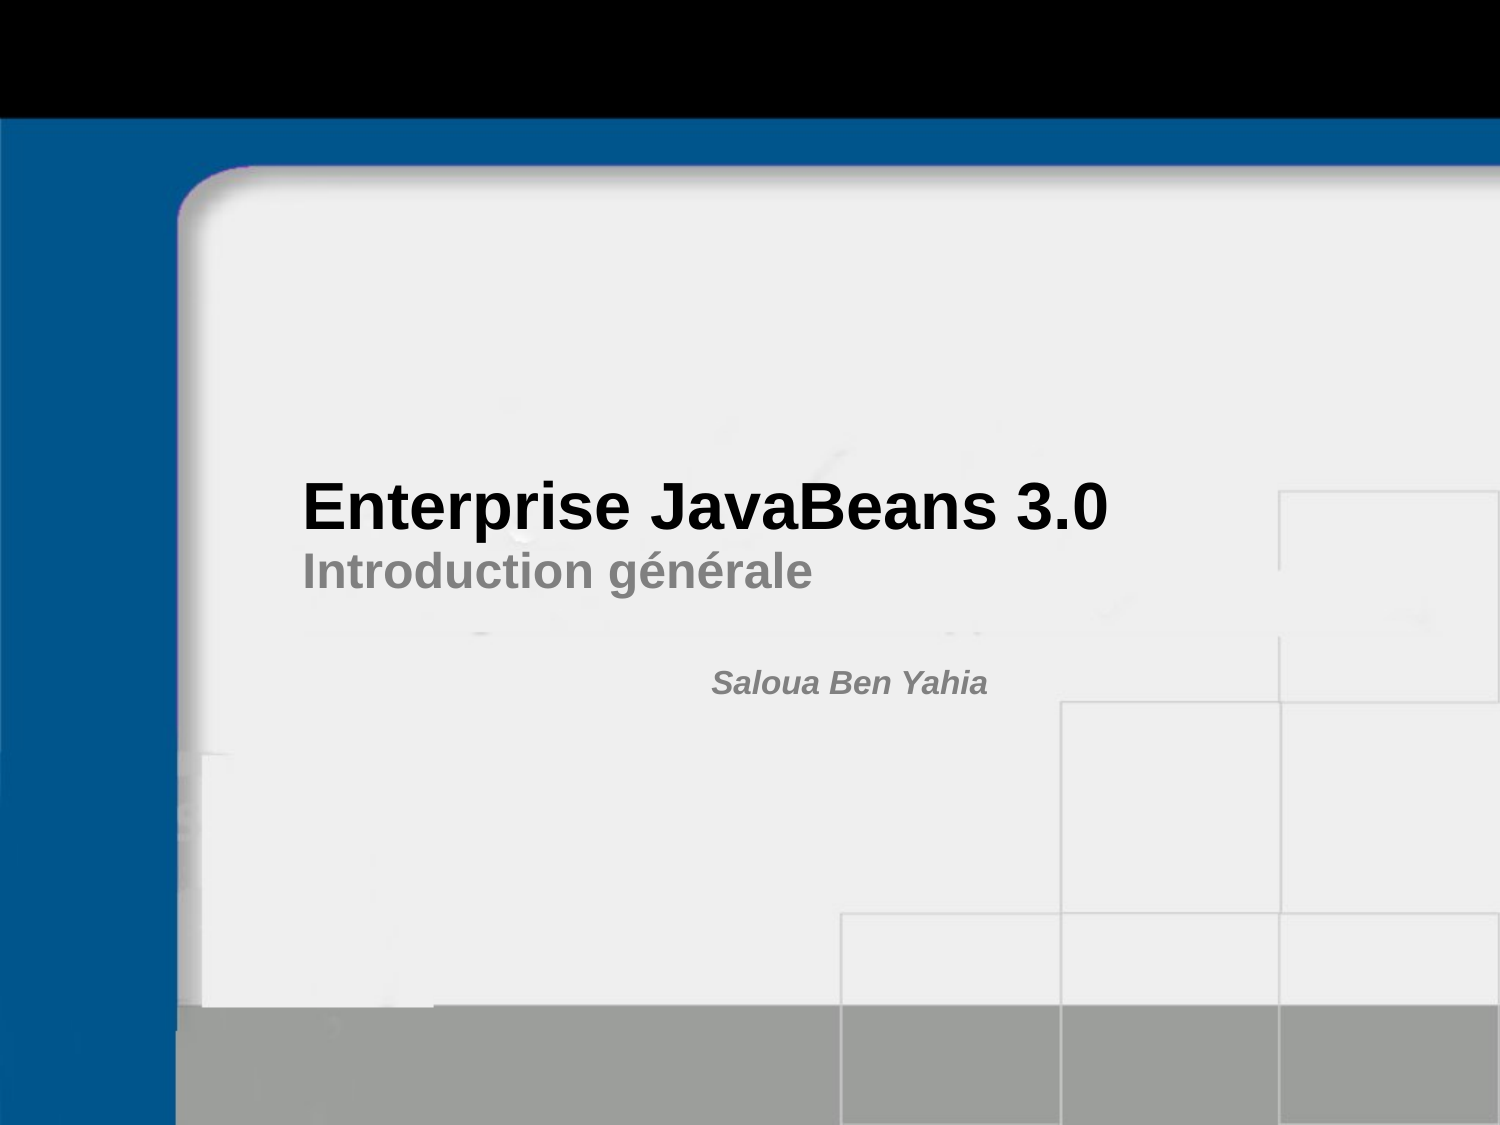

# Enterprise JavaBeans 3.0
Introduction générale
Saloua Ben Yahia